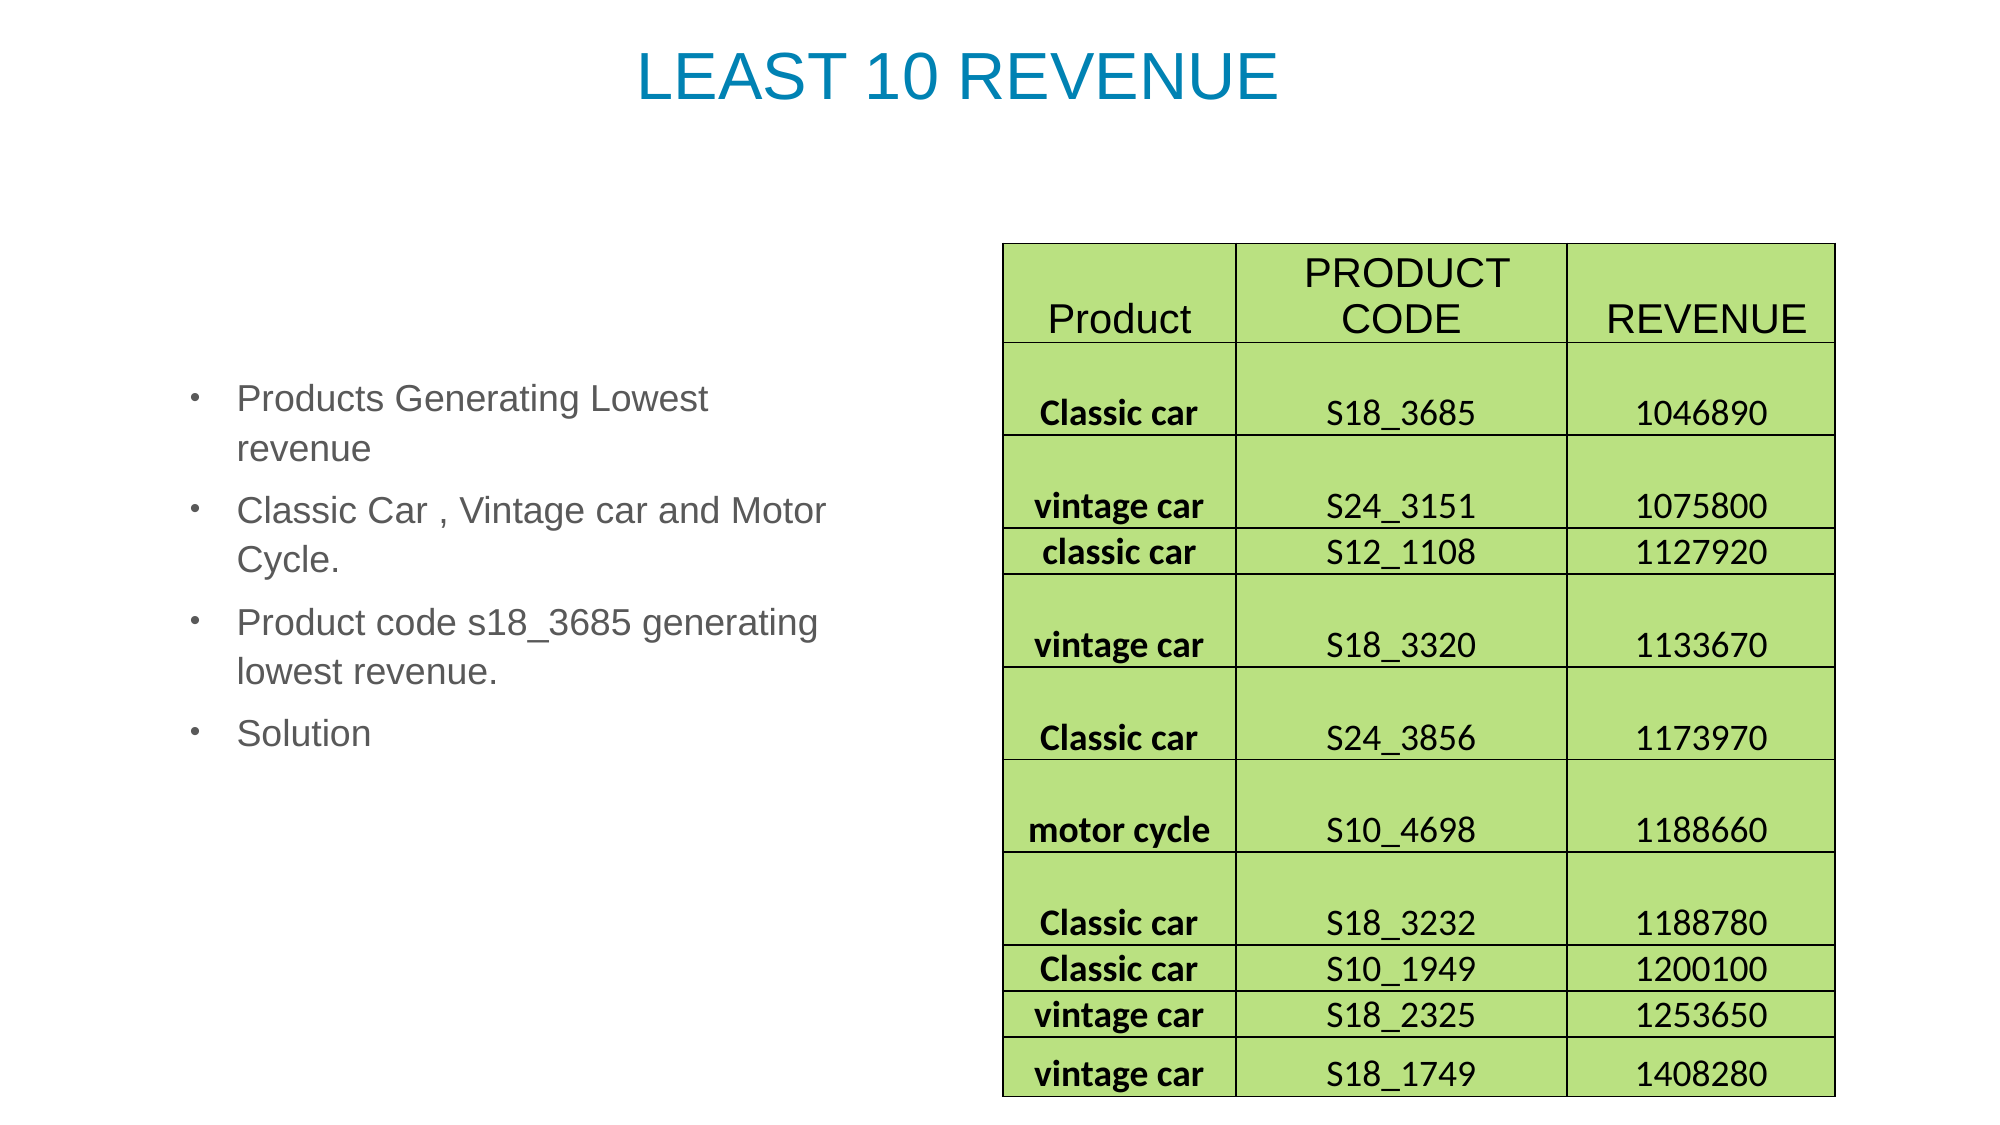

# LEAST 10 REVENUE
| Product | PRODUCT CODE | REVENUE |
| --- | --- | --- |
| Classic car | S18\_3685 | 1046890 |
| vintage car | S24\_3151 | 1075800 |
| classic car | S12\_1108 | 1127920 |
| vintage car | S18\_3320 | 1133670 |
| Classic car | S24\_3856 | 1173970 |
| motor cycle | S10\_4698 | 1188660 |
| Classic car | S18\_3232 | 1188780 |
| Classic car | S10\_1949 | 1200100 |
| vintage car | S18\_2325 | 1253650 |
| vintage car | S18\_1749 | 1408280 |
Products Generating Lowest revenue
Classic Car , Vintage car and Motor Cycle.
Product code s18_3685 generating lowest revenue.
Solution